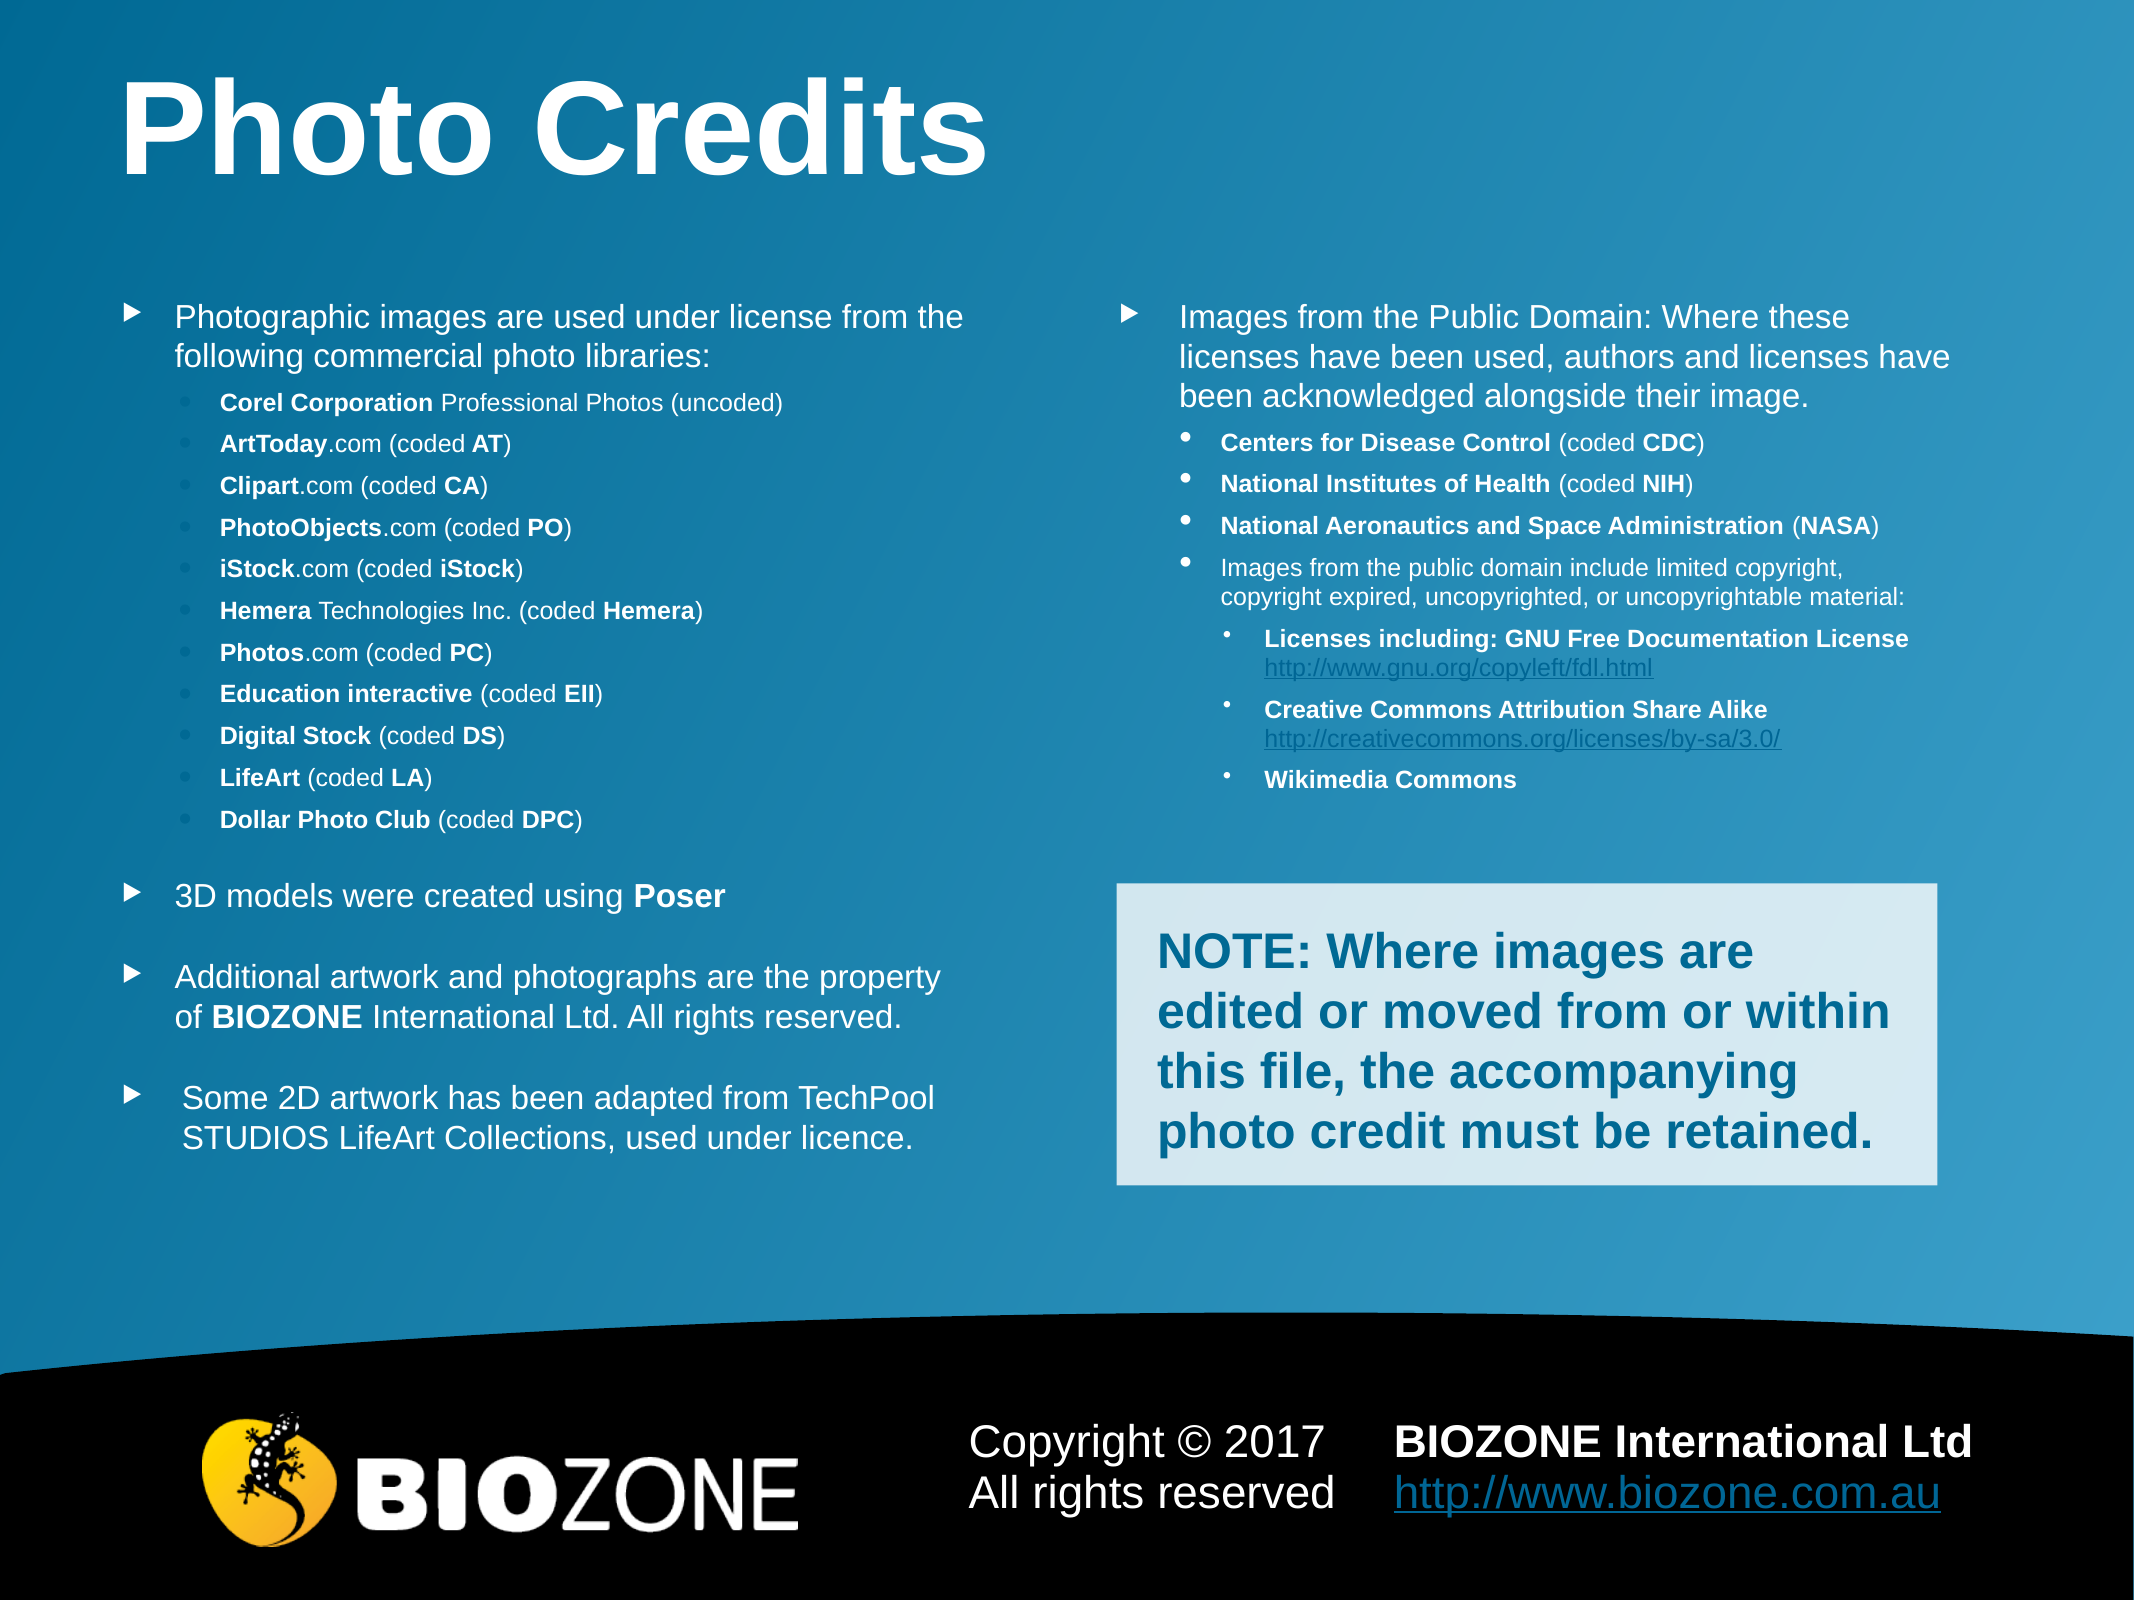

# Photo Credits
Photographic images are used under license from the following commercial photo libraries:
Corel Corporation Professional Photos (uncoded)
ArtToday.com (coded AT)
Clipart.com (coded CA)
PhotoObjects.com (coded PO)
iStock.com (coded iStock)
Hemera Technologies Inc. (coded Hemera)
Photos.com (coded PC)
Education interactive (coded EII)
Digital Stock (coded DS)
LifeArt (coded LA)
Dollar Photo Club (coded DPC)
3D models were created using Poser
Additional artwork and photographs are the property of BIOZONE International Ltd. All rights reserved.
Some 2D artwork has been adapted from TechPool STUDIOS LifeArt Collections, used under licence.
Images from the Public Domain: Where these licenses have been used, authors and licenses have been acknowledged alongside their image.
Centers for Disease Control (coded CDC)
National Institutes of Health (coded NIH)
National Aeronautics and Space Administration (NASA)
Images from the public domain include limited copyright,
copyright expired, uncopyrighted, or uncopyrightable material:
Licenses including: GNU Free Documentation License
http://www.gnu.org/copyleft/fdl.html
Creative Commons Attribution Share Alike
http://creativecommons.org/licenses/by-sa/3.0/
Wikimedia Commons

NOTE: Where images are edited or moved from or within this file, the accompanying photo credit must be retained.